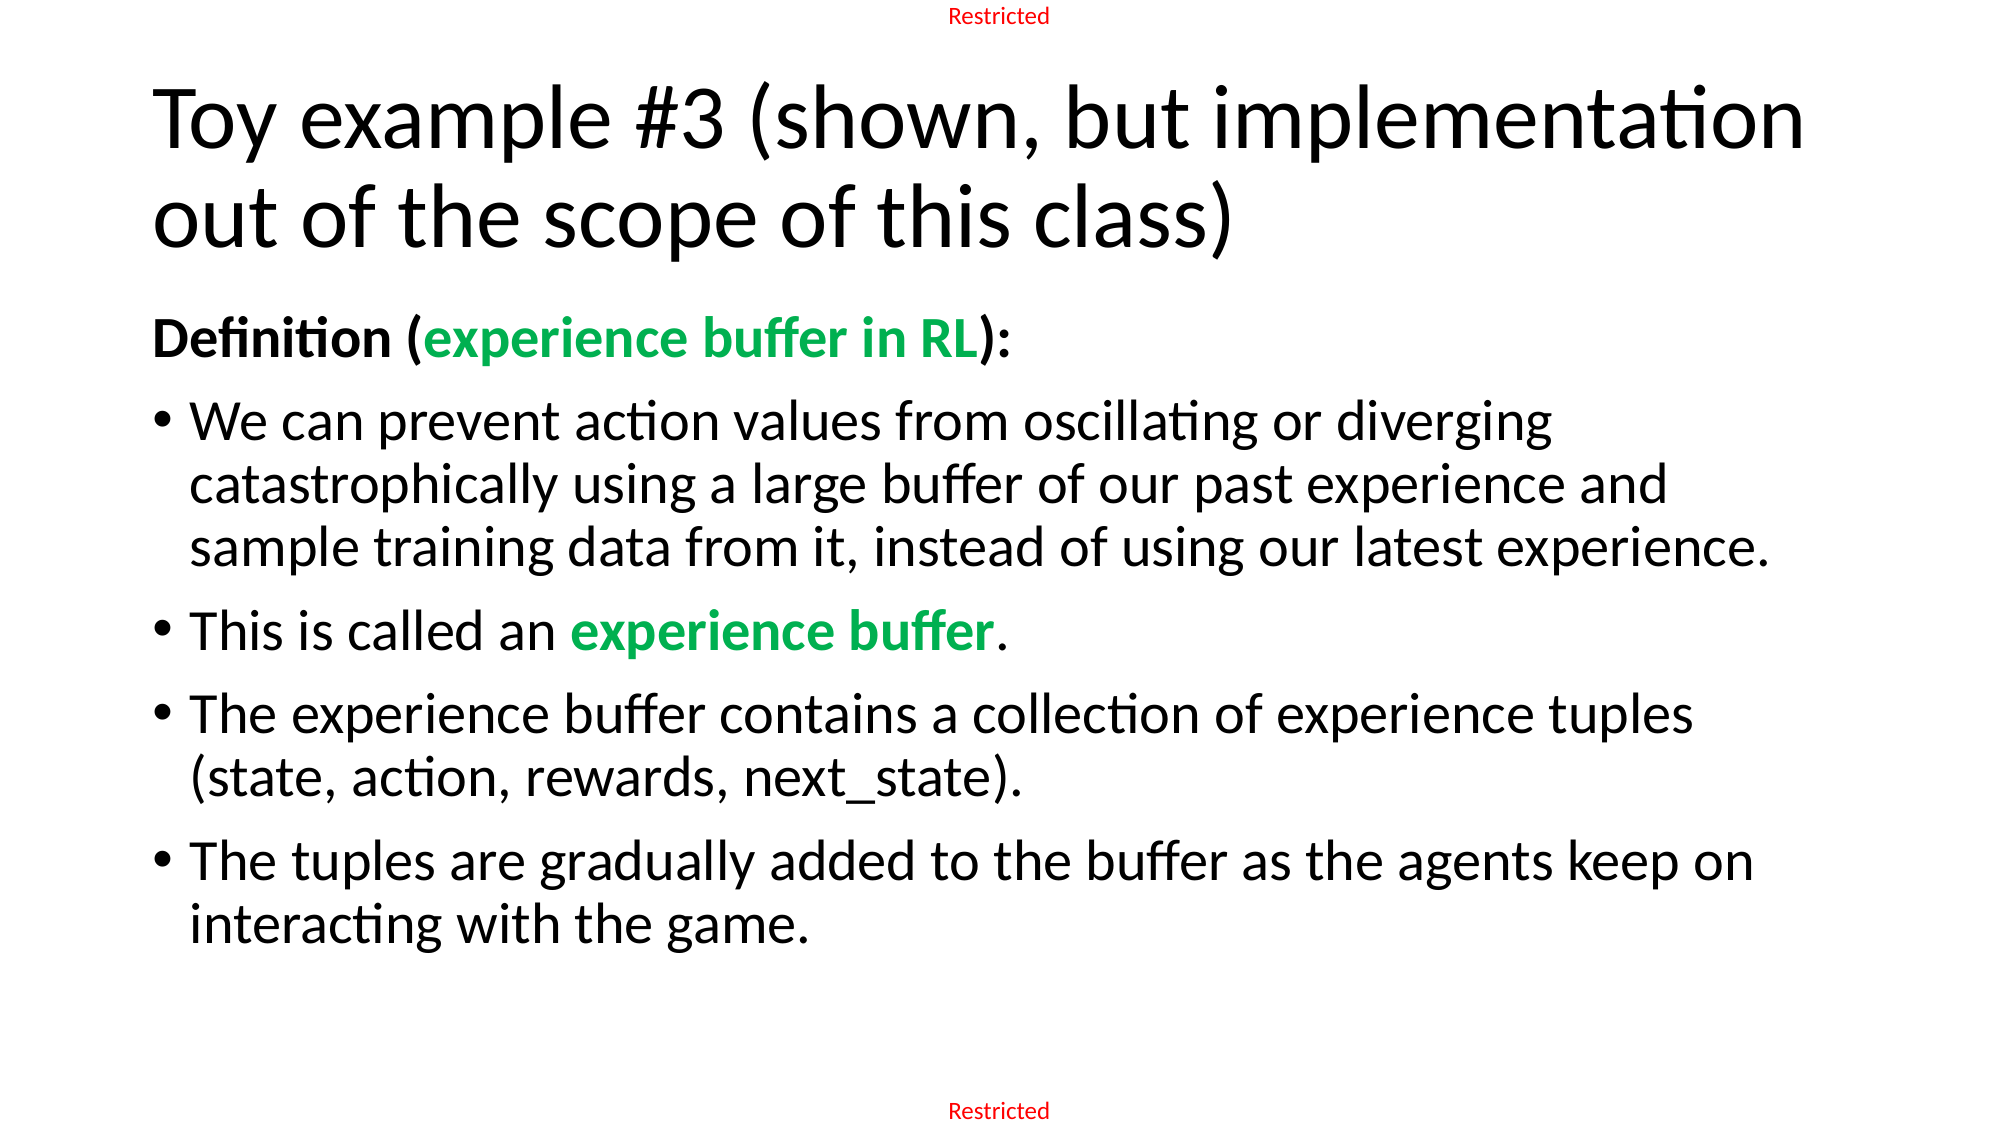

# Toy example #3 (shown, but implementation out of the scope of this class)
Definition (experience buffer in RL):
We can prevent action values from oscillating or diverging catastrophically using a large buffer of our past experience and sample training data from it, instead of using our latest experience.
This is called an experience buffer.
The experience buffer contains a collection of experience tuples (state, action, rewards, next_state).
The tuples are gradually added to the buffer as the agents keep on interacting with the game.